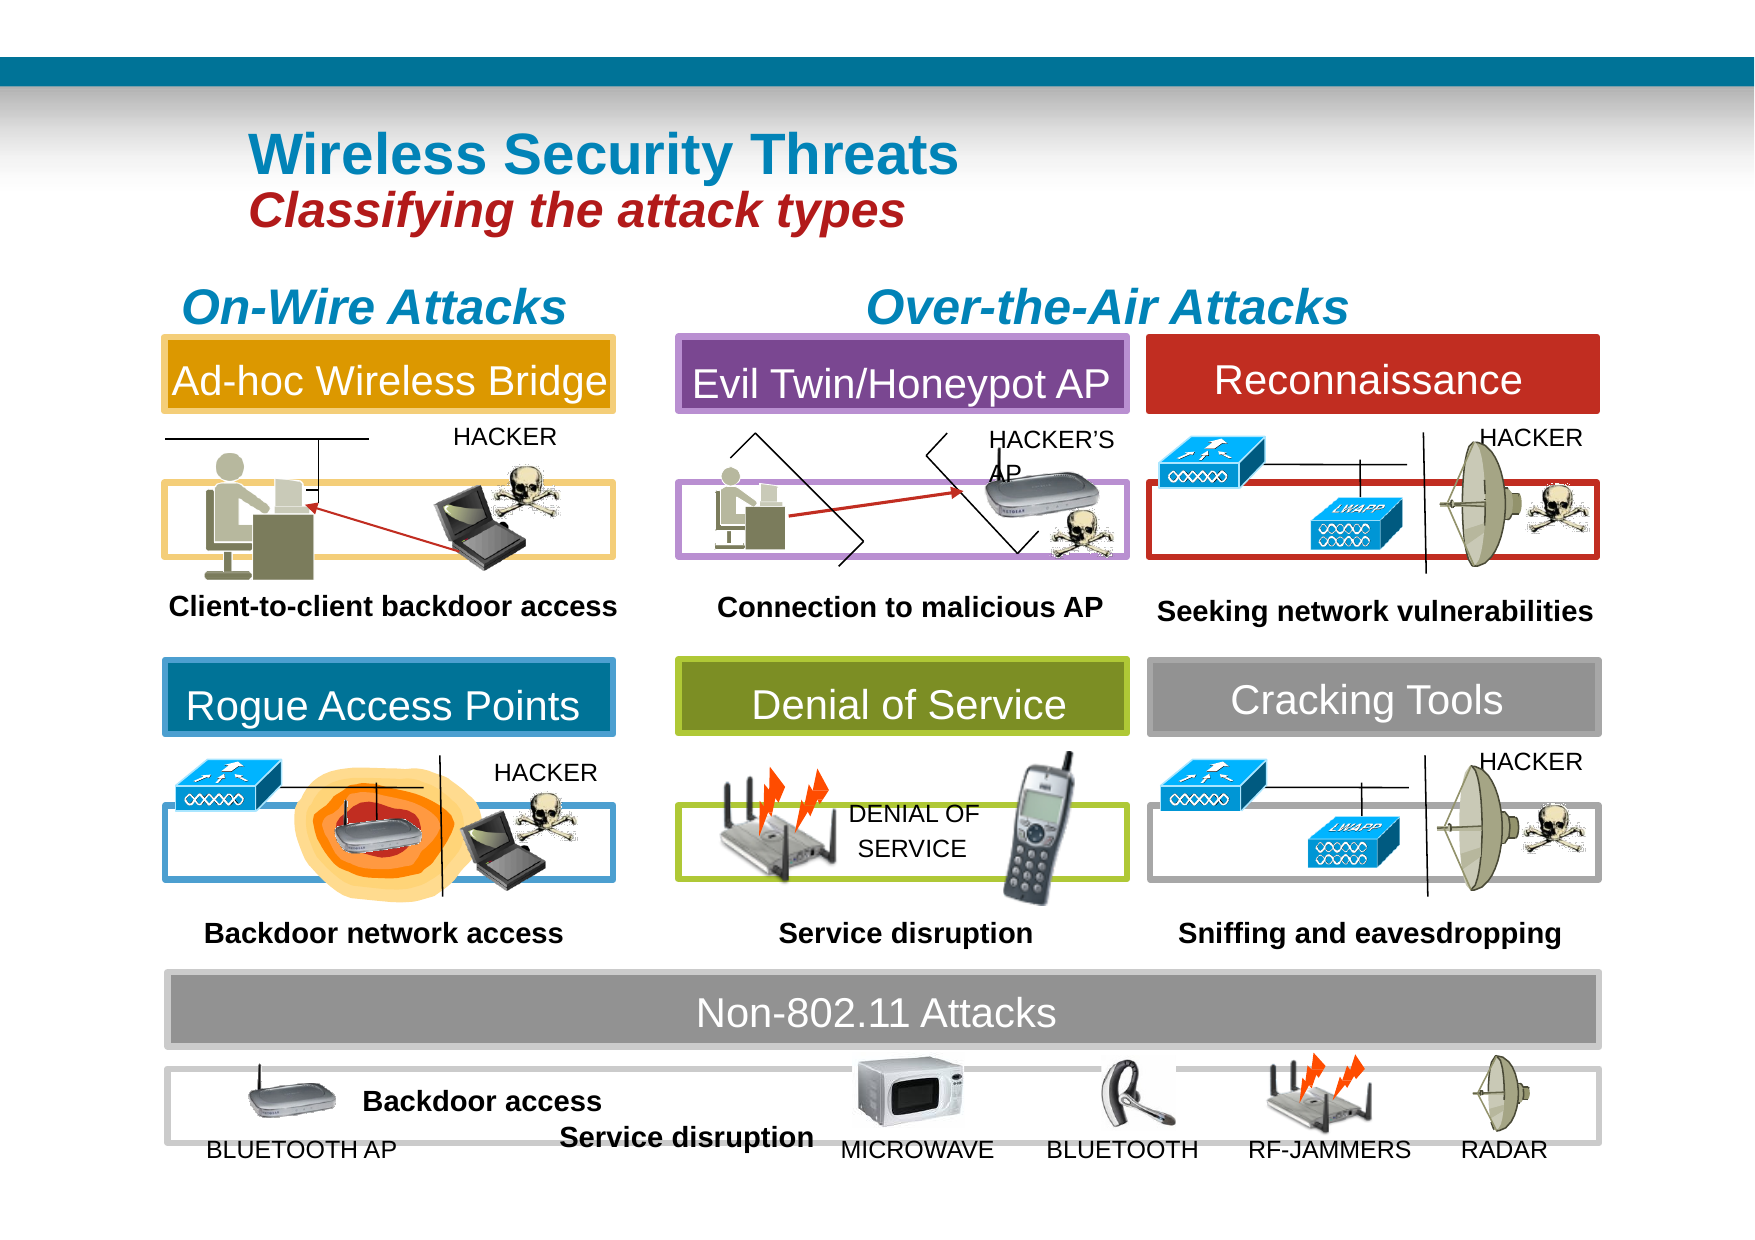

Wireless Security Threats
Classifying the attack types
On-Wire Attacks
Over-the-Air Attacks

Reconnaissance
Ad-hoc Wireless Bridge
Evil Twin/Honeypot AP
HACKER’S AP
HACKER
HACKER

Client-to-client backdoor access
Connection to malicious AP
Seeking network vulnerabilities

Cracking Tools
Denial of Service
Rogue Access Points
HACKER

HACKER

DENIAL OF SERVICE

Service disruption
Backdoor network access
Sniffing and eavesdropping

Non-802.11 Attacks

Backdoor access

Service disruption
BLUETOOTH AP
MICROWAVE
BLUETOOTH
RF-JAMMERS
RADAR